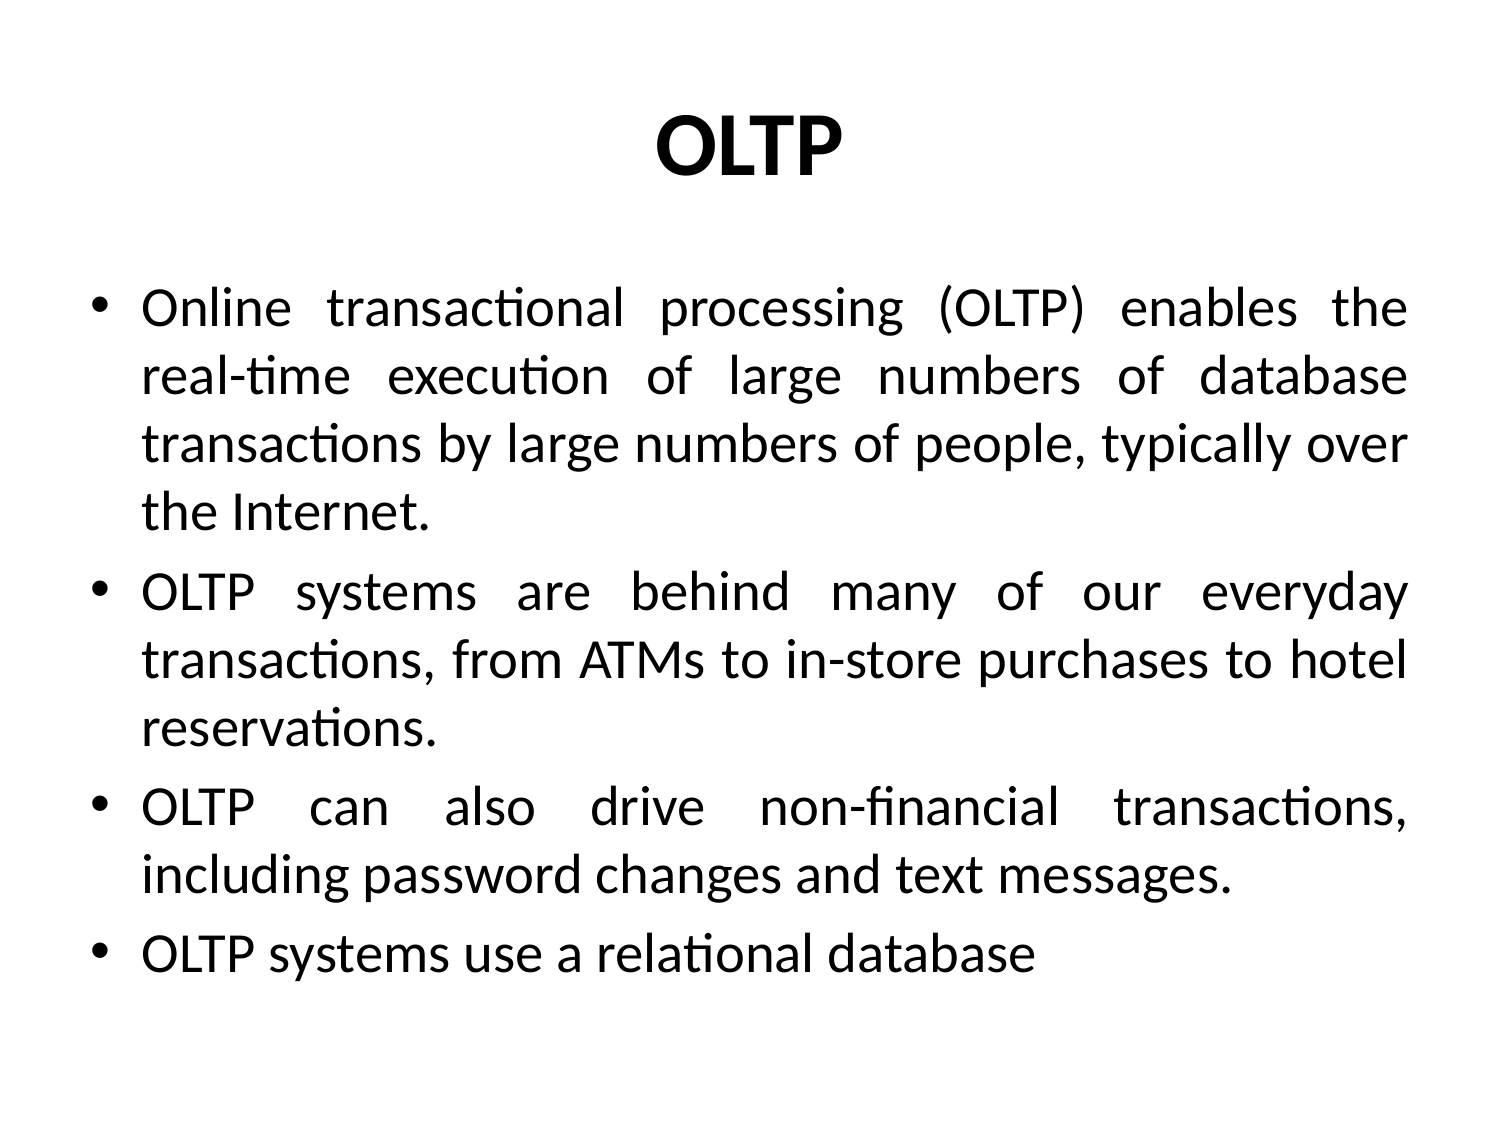

# OLTP
Online transactional processing (OLTP) enables the real-time execution of large numbers of database transactions by large numbers of people, typically over the Internet.
OLTP systems are behind many of our everyday transactions, from ATMs to in-store purchases to hotel reservations.
OLTP can also drive non-financial transactions, including password changes and text messages.
OLTP systems use a relational database